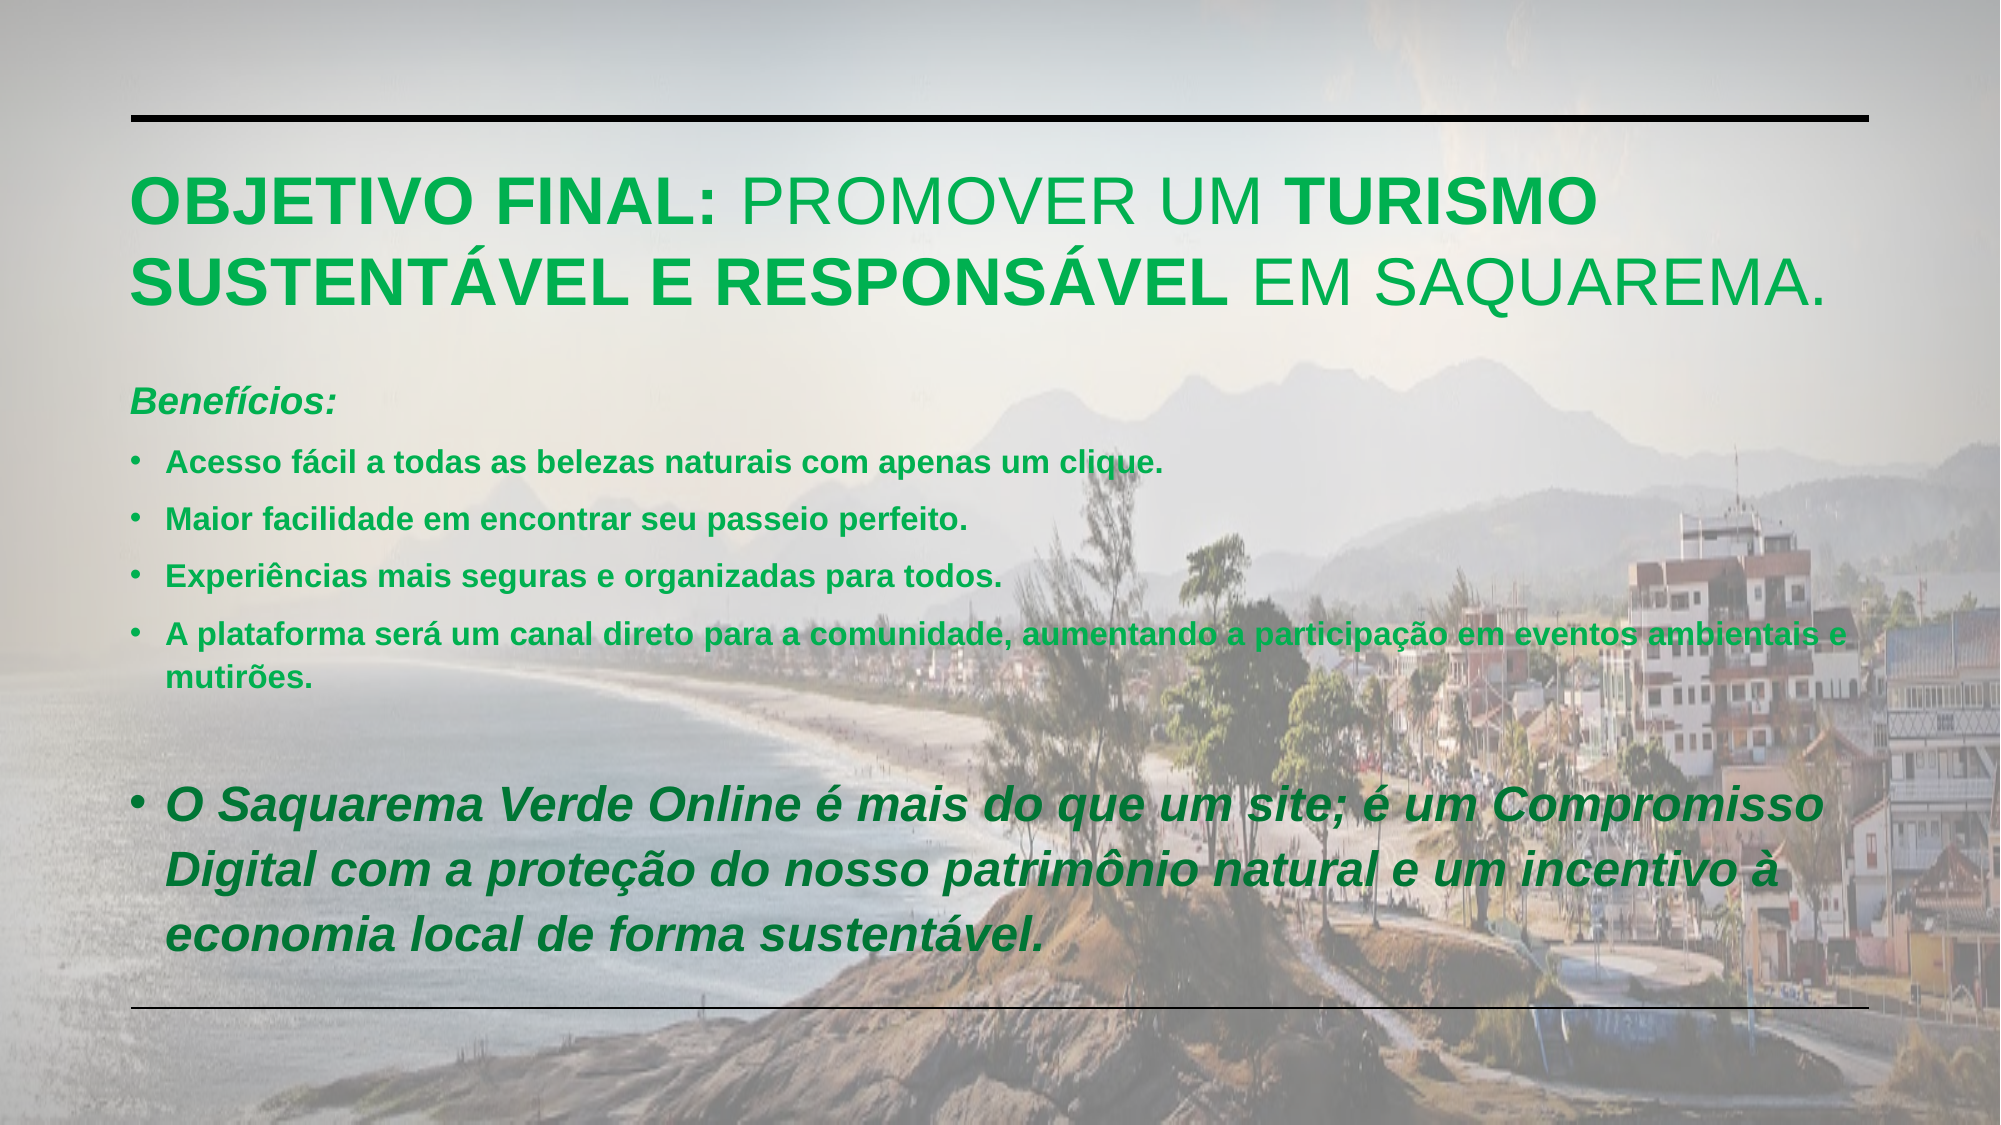

# Objetivo Final: Promover um Turismo Sustentável e Responsável em Saquarema.
Benefícios:
Acesso fácil a todas as belezas naturais com apenas um clique.
Maior facilidade em encontrar seu passeio perfeito.
Experiências mais seguras e organizadas para todos.
A plataforma será um canal direto para a comunidade, aumentando a participação em eventos ambientais e mutirões.

O Saquarema Verde Online é mais do que um site; é um Compromisso Digital com a proteção do nosso patrimônio natural e um incentivo à economia local de forma sustentável.